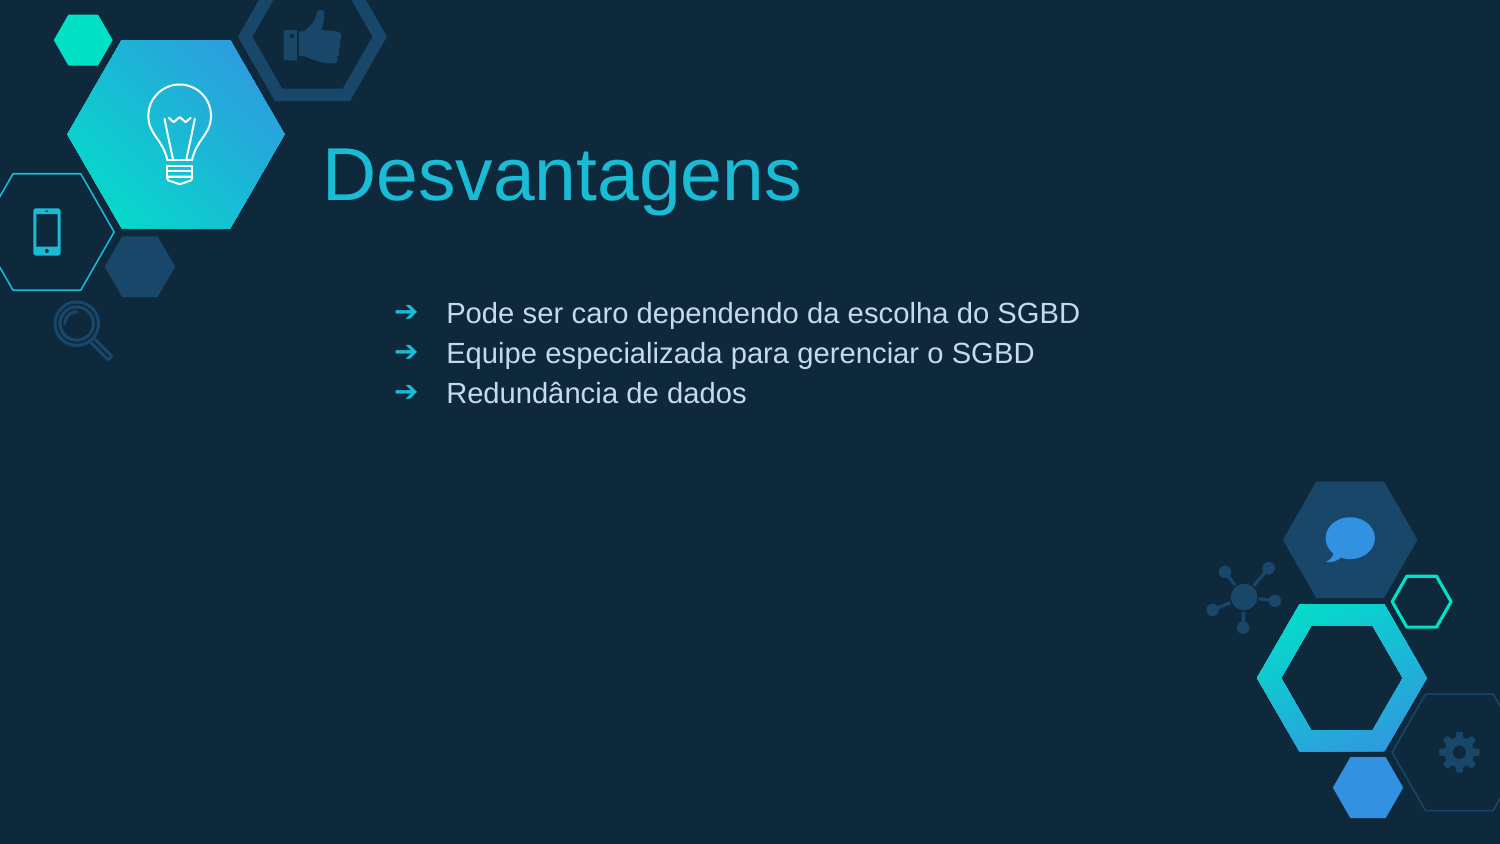

# Desvantagens

Pode ser caro dependendo da escolha do SGBD
Equipe especializada para gerenciar o SGBD
Redundância de dados